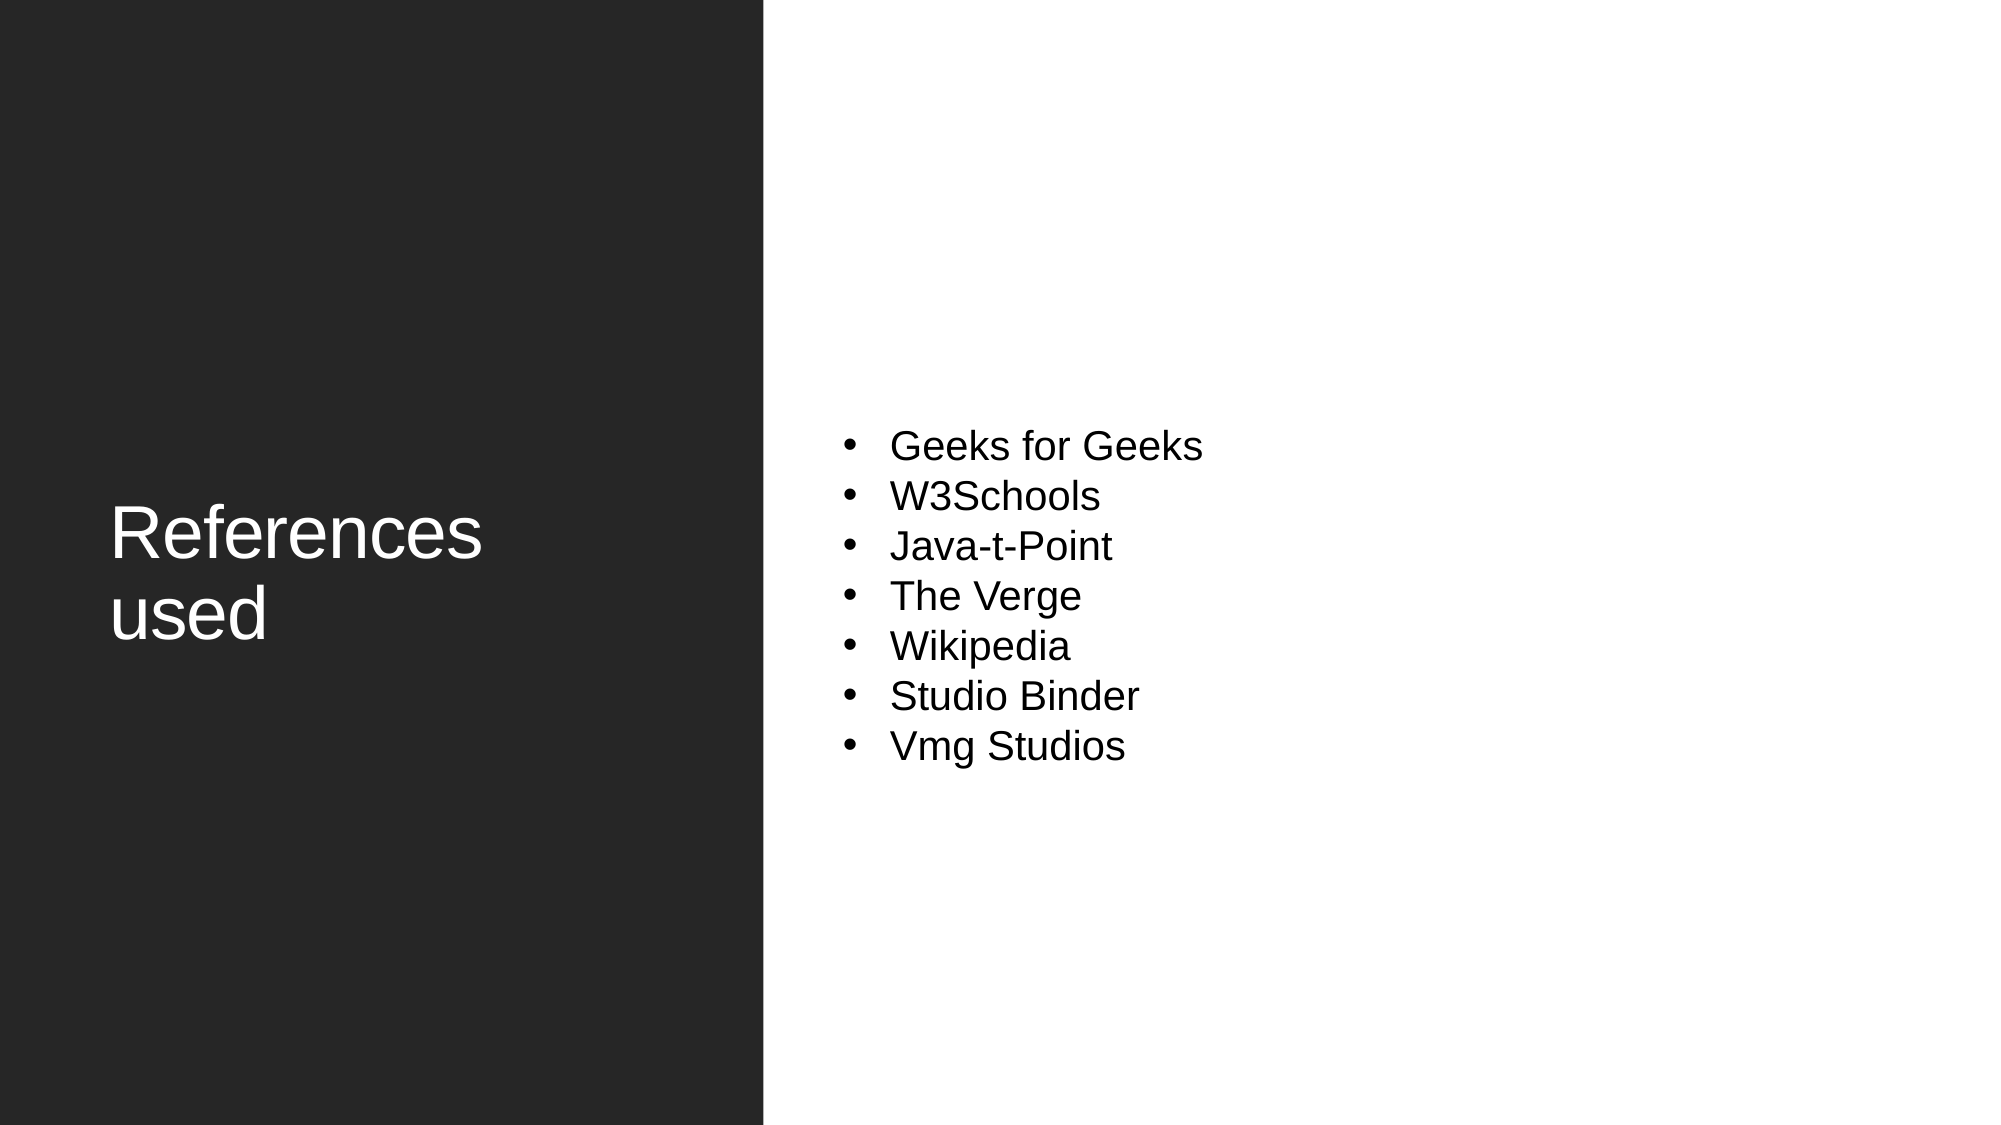

# References used
Geeks for Geeks
W3Schools
Java-t-Point
The Verge
Wikipedia
Studio Binder
Vmg Studios